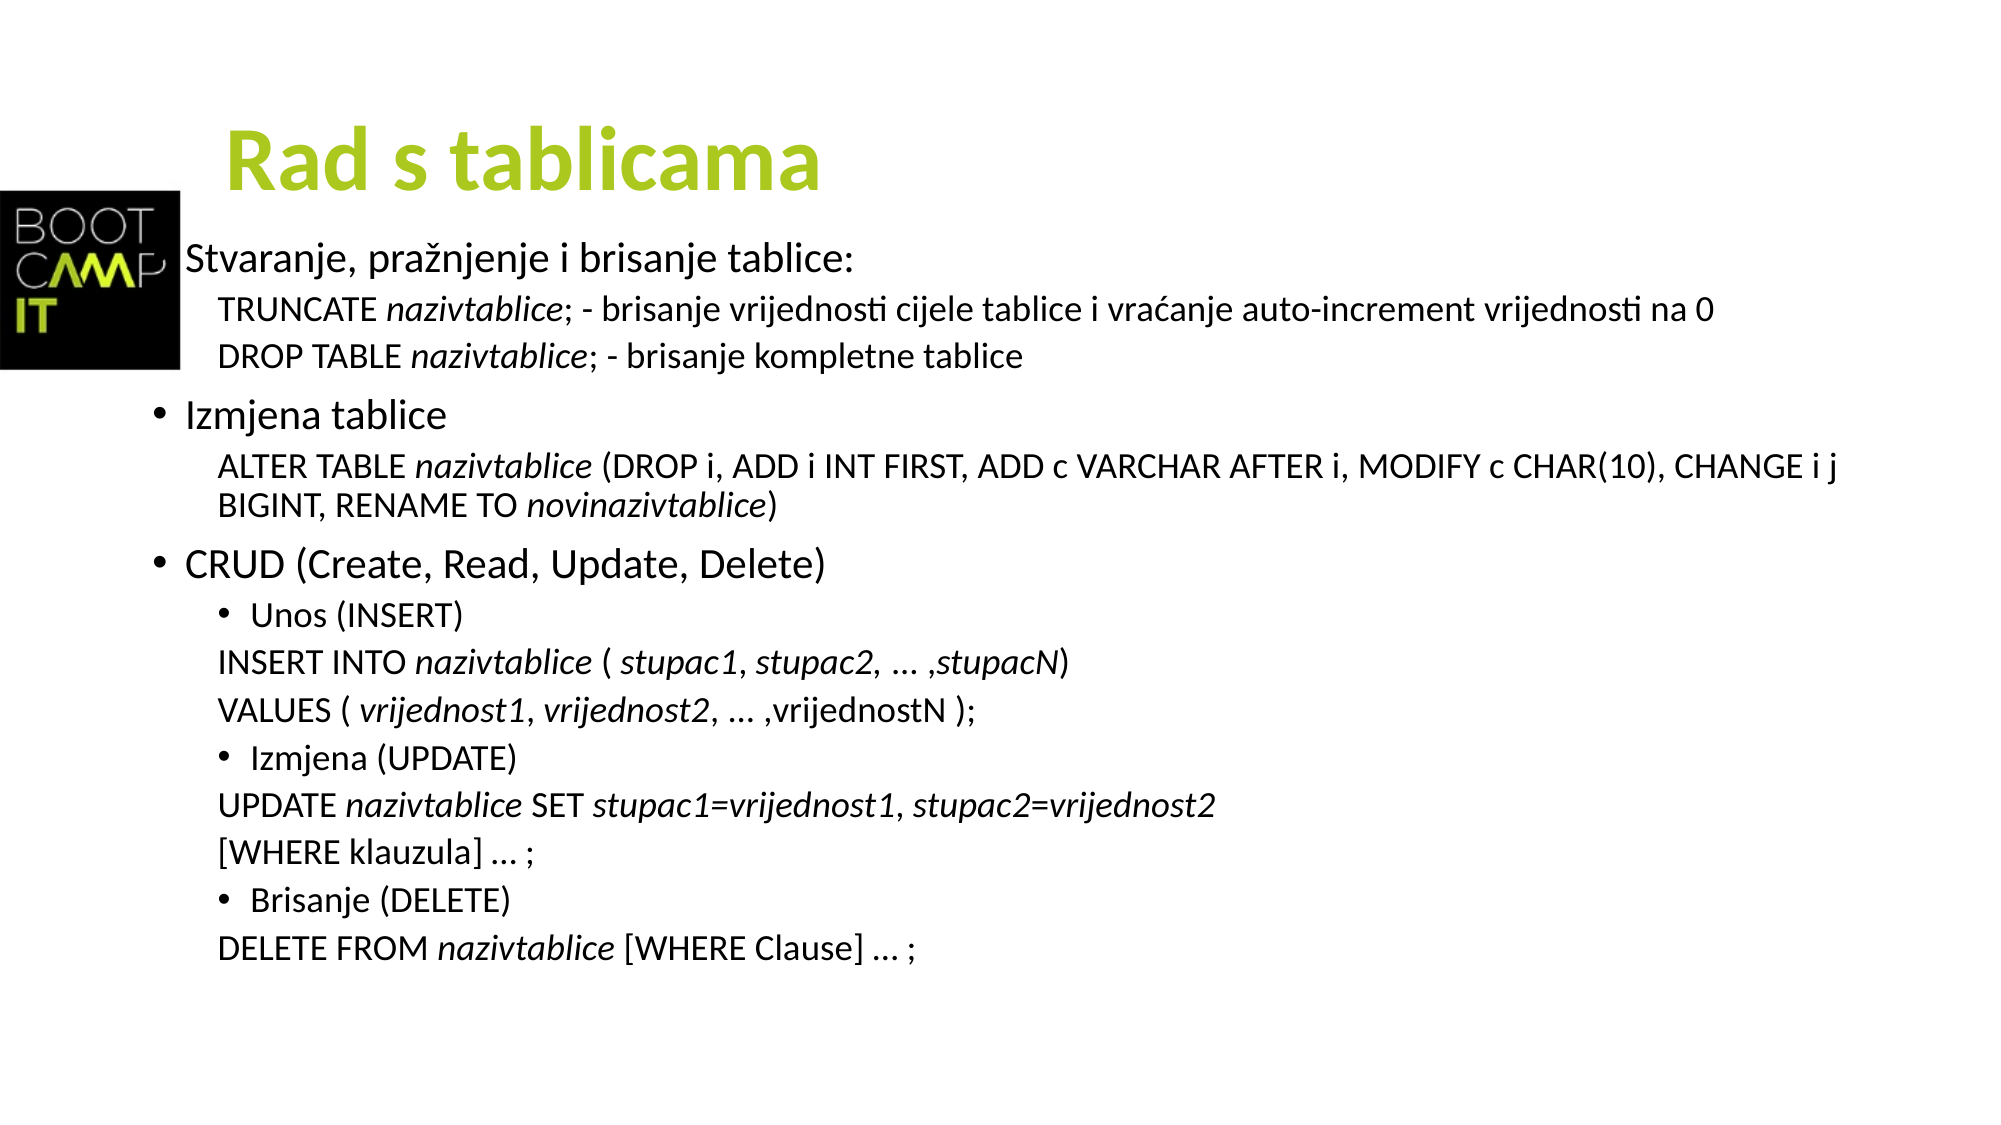

# Rad s tablicama
Stvaranje, pražnjenje i brisanje tablice:
TRUNCATE nazivtablice; - brisanje vrijednosti cijele tablice i vraćanje auto-increment vrijednosti na 0
DROP TABLE nazivtablice; - brisanje kompletne tablice
Izmjena tablice
ALTER TABLE nazivtablice (DROP i, ADD i INT FIRST, ADD c VARCHAR AFTER i, MODIFY c CHAR(10), CHANGE i j BIGINT, RENAME TO novinazivtablice)
CRUD (Create, Read, Update, Delete)
Unos (INSERT)
INSERT INTO nazivtablice ( stupac1, stupac2, ... ,stupacN)
		VALUES ( vrijednost1, vrijednost2, ... ,vrijednostN );
Izmjena (UPDATE)
UPDATE nazivtablice SET stupac1=vrijednost1, stupac2=vrijednost2
[WHERE klauzula] … ;
Brisanje (DELETE)
DELETE FROM nazivtablice [WHERE Clause] … ;